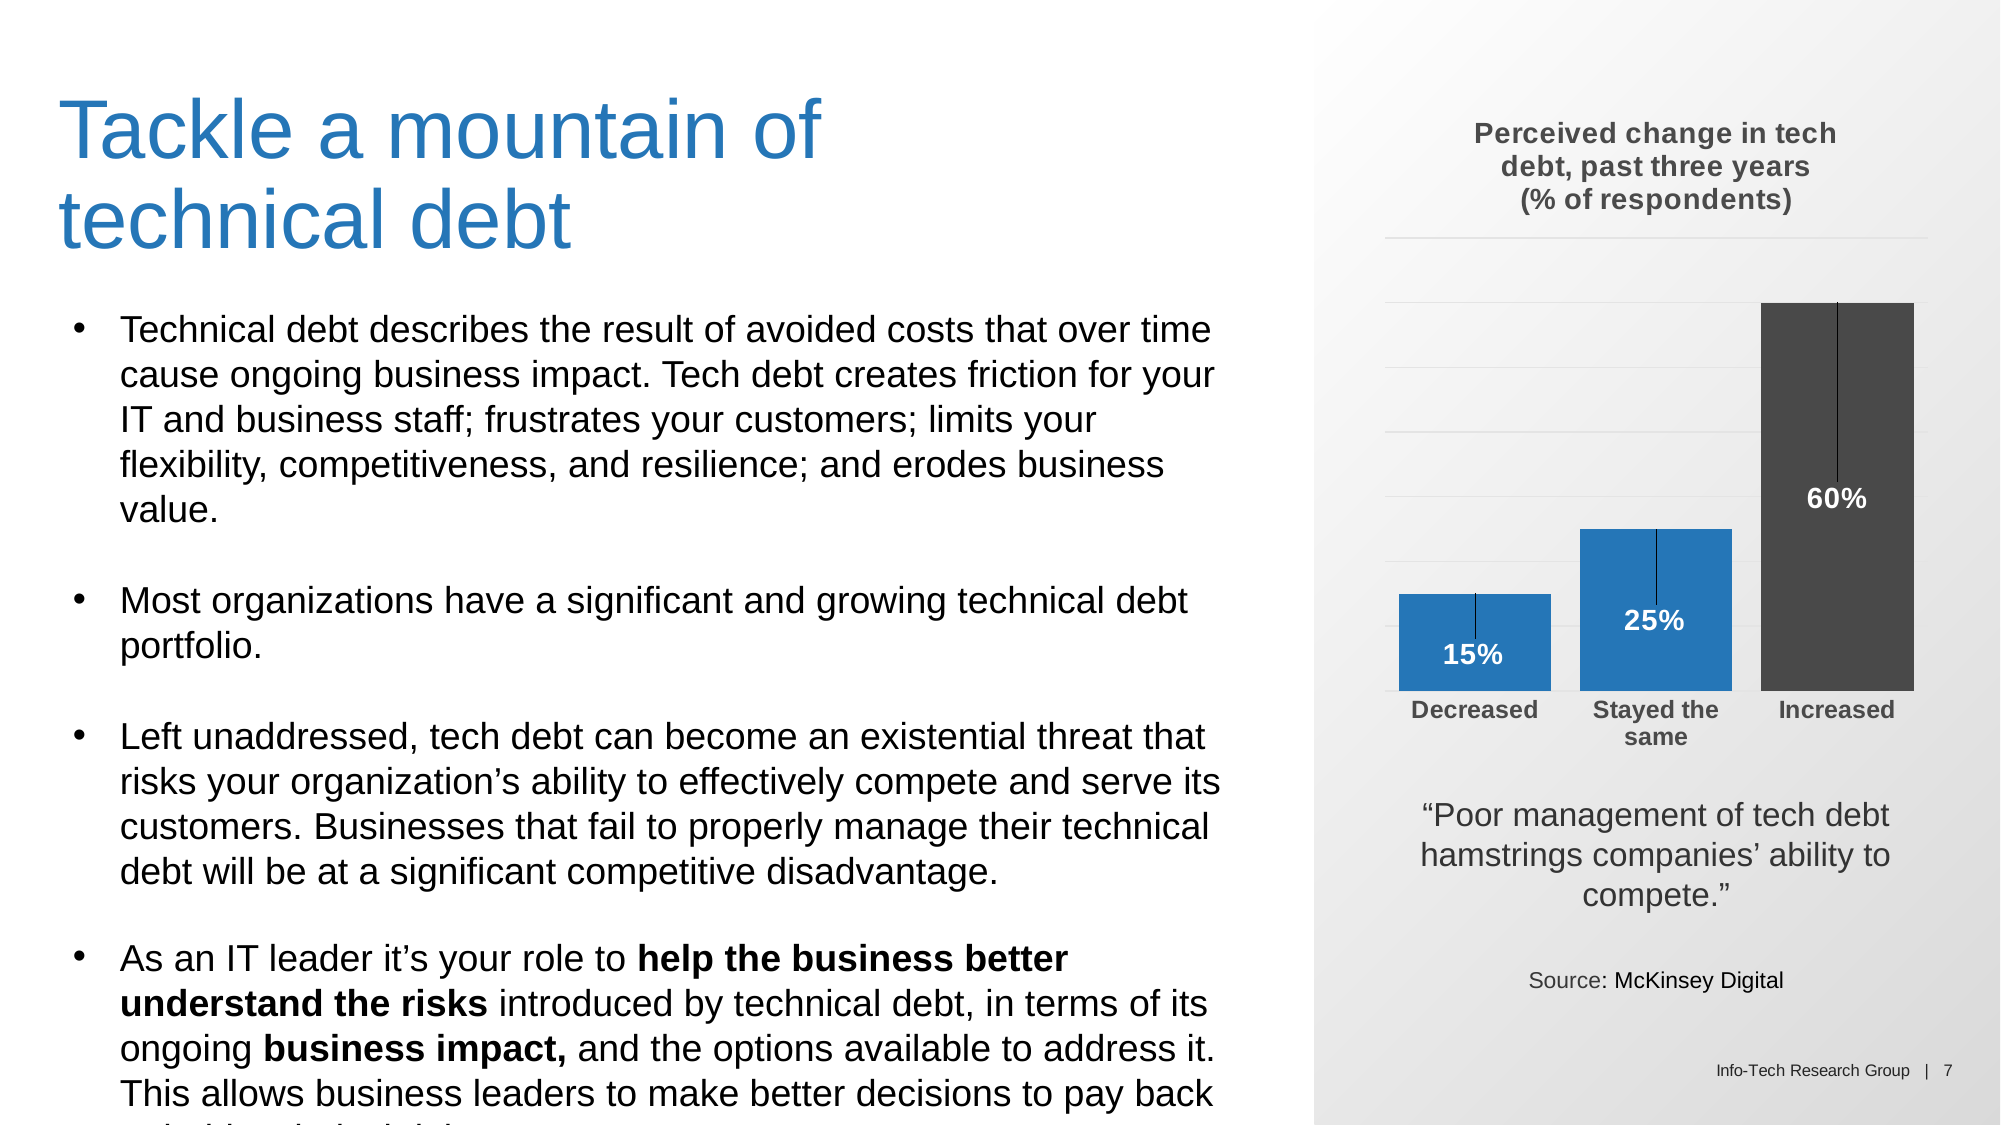

# Tackle a mountain of technical debt

### Chart: Perceived change in tech debt, past three years
(% of respondents)

| Category | Percent of Respondents |
|---|---|
| Decreased | 0.15 |
| Stayed the same | 0.25 |
| Increased | 0.6 |
Technical debt describes the result of avoided costs that over time cause ongoing business impact. Tech debt creates friction for your IT and business staff; frustrates your customers; limits your flexibility, competitiveness, and resilience; and erodes business value.
Most organizations have a significant and growing technical debt portfolio.
Left unaddressed, tech debt can become an existential threat that risks your organization’s ability to effectively compete and serve its customers. Businesses that fail to properly manage their technical debt will be at a significant competitive disadvantage.
As an IT leader it’s your role to help the business better understand the risks introduced by technical debt, in terms of its ongoing business impact, and the options available to address it. This allows business leaders to make better decisions to pay back or hold technical debt.
“Poor management of tech debt hamstrings companies’ ability to compete.”

Source: McKinsey Digital